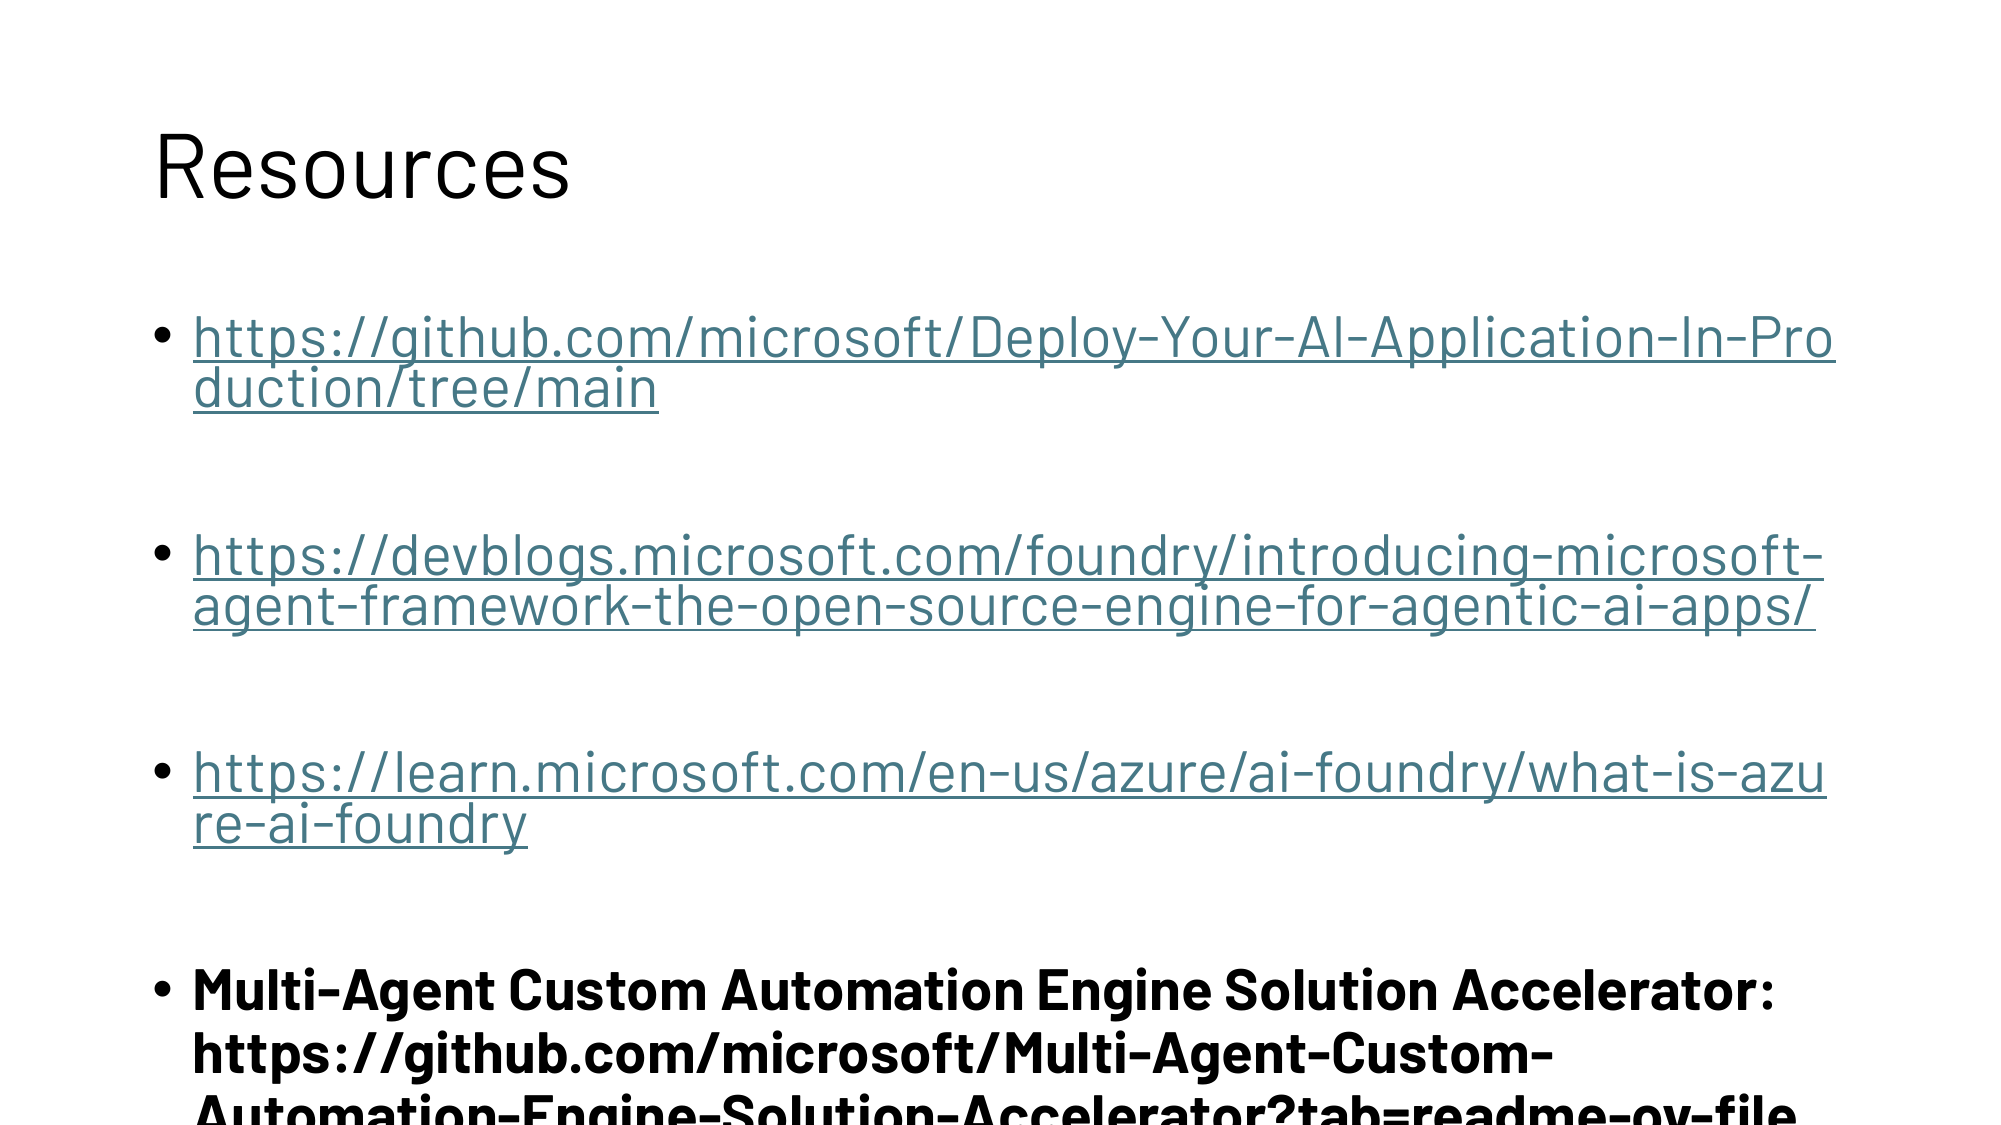

# Resources
https://github.com/microsoft/Deploy-Your-AI-Application-In-Production/tree/main

https://devblogs.microsoft.com/foundry/introducing-microsoft-agent-framework-the-open-source-engine-for-agentic-ai-apps/

https://learn.microsoft.com/en-us/azure/ai-foundry/what-is-azure-ai-foundry

Multi-Agent Custom Automation Engine Solution Accelerator: https://github.com/microsoft/Multi-Agent-Custom-Automation-Engine-Solution-Accelerator?tab=readme-ov-file